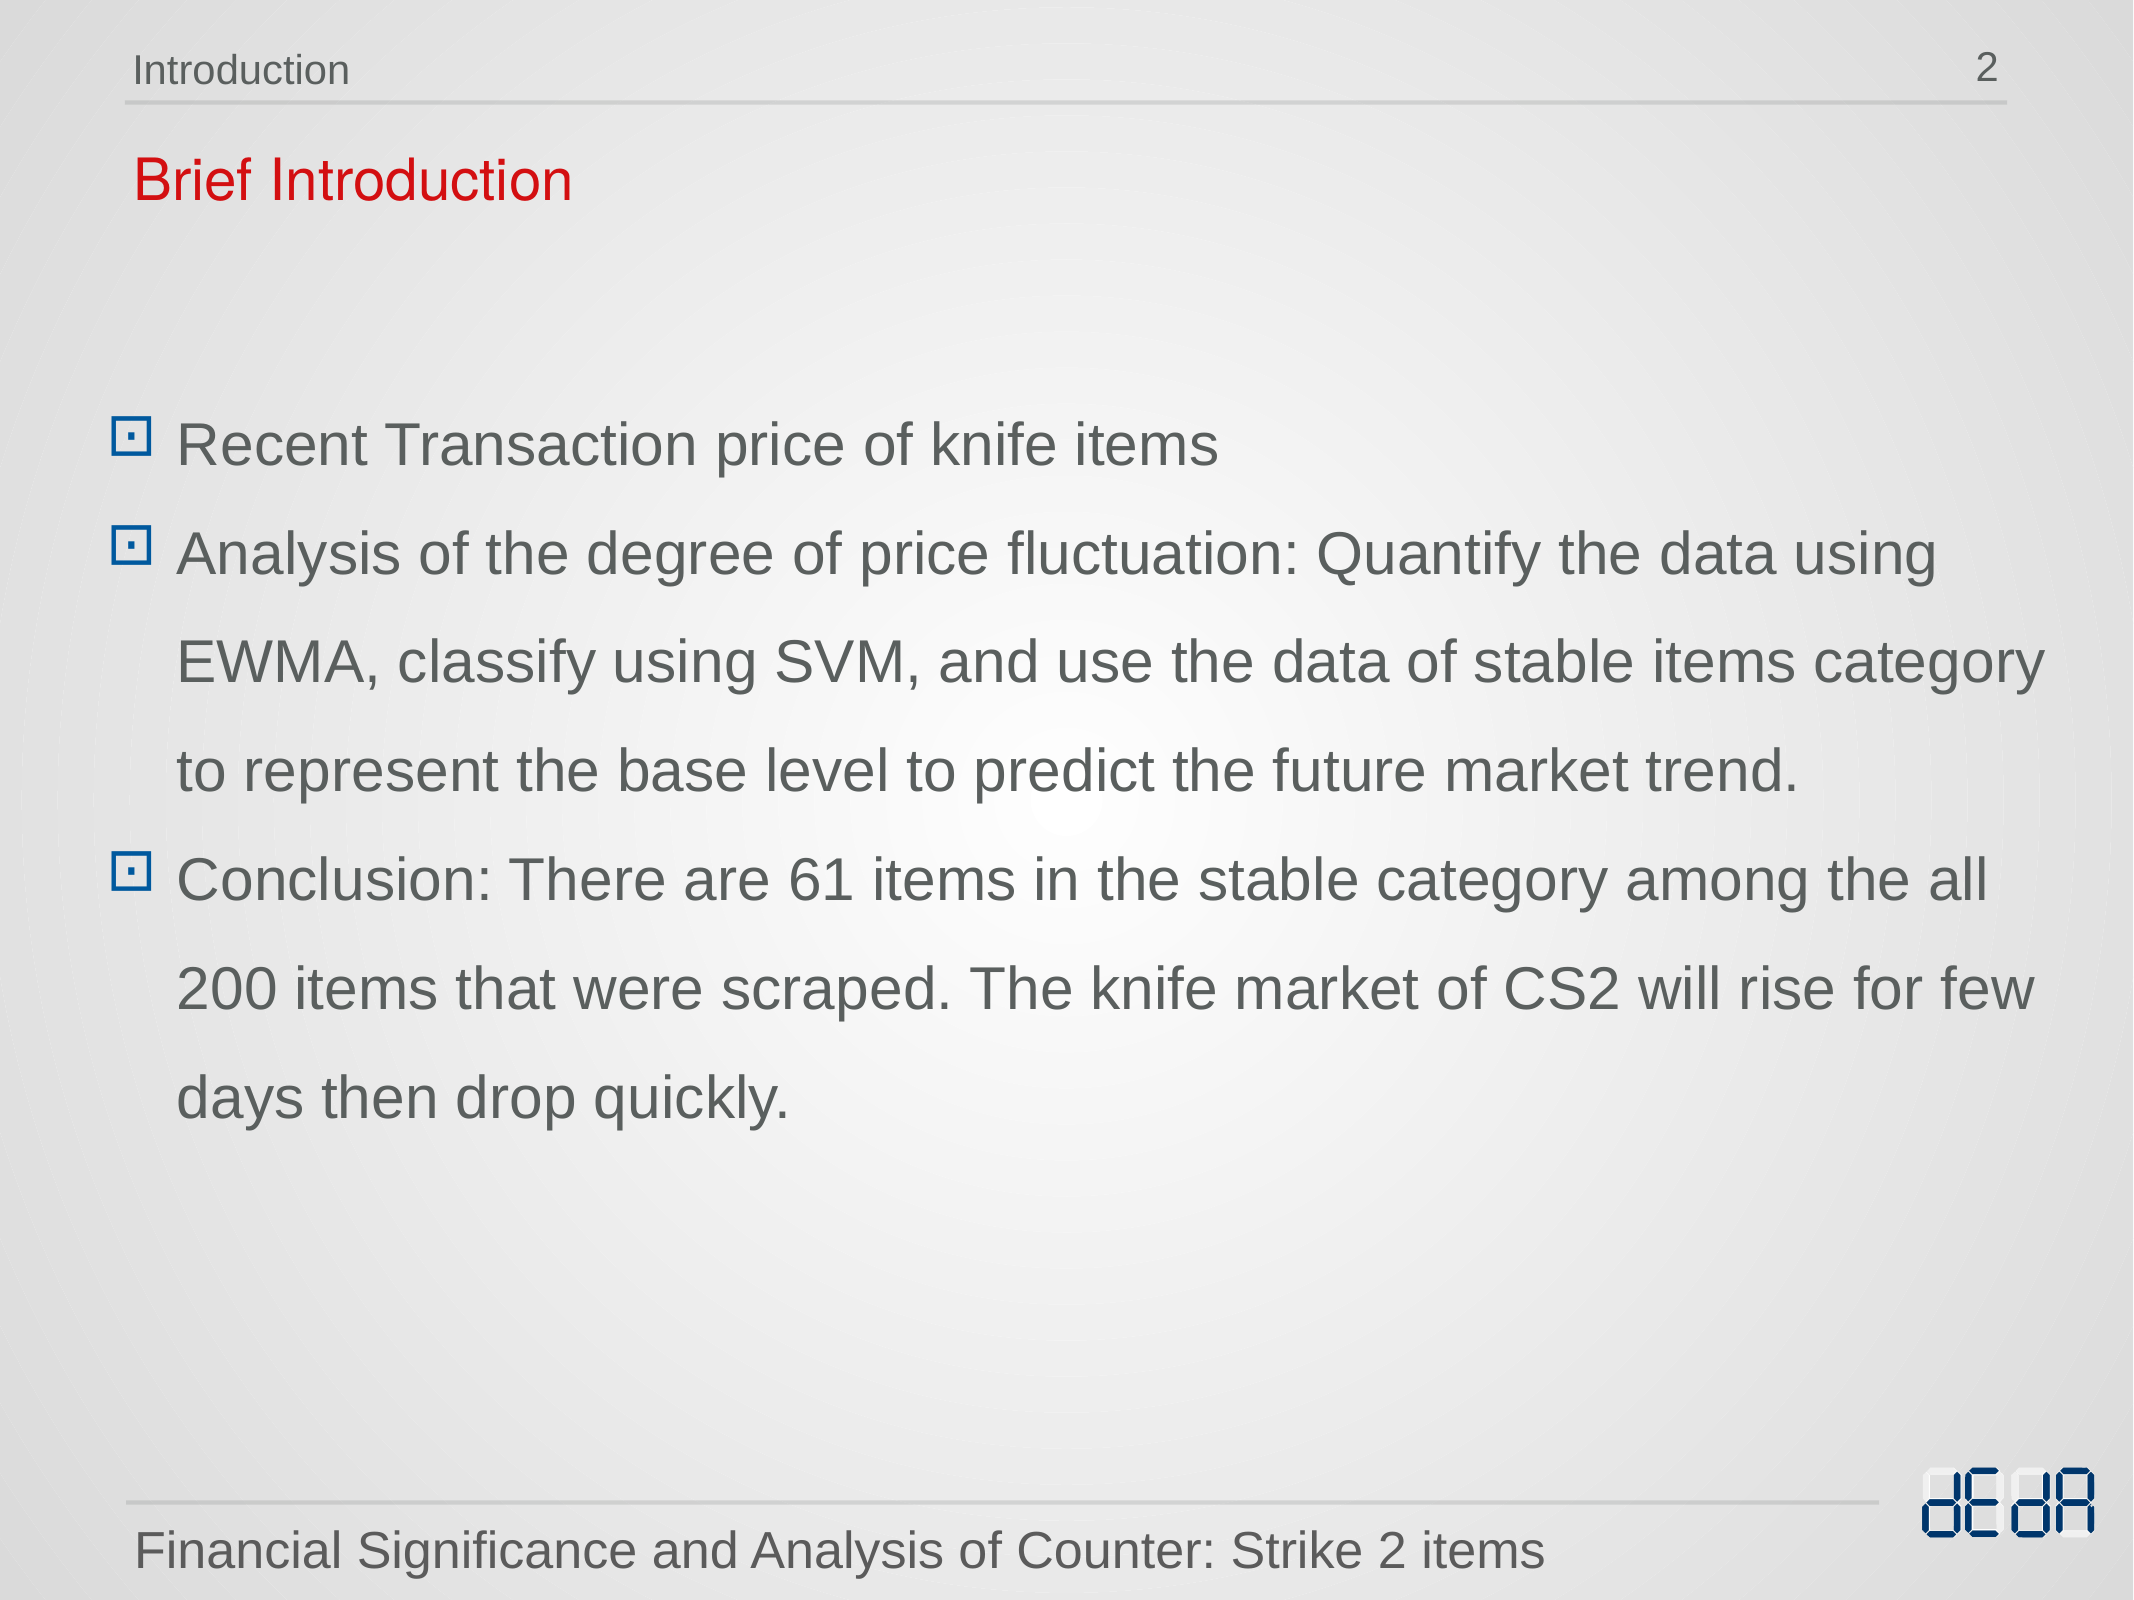

Introduction
2
Brief Introduction
Recent Transaction price of knife items
Analysis of the degree of price fluctuation: Quantify the data using EWMA, classify using SVM, and use the data of stable items category to represent the base level to predict the future market trend.
Conclusion: There are 61 items in the stable category among the all 200 items that were scraped. The knife market of CS2 will rise for few days then drop quickly.